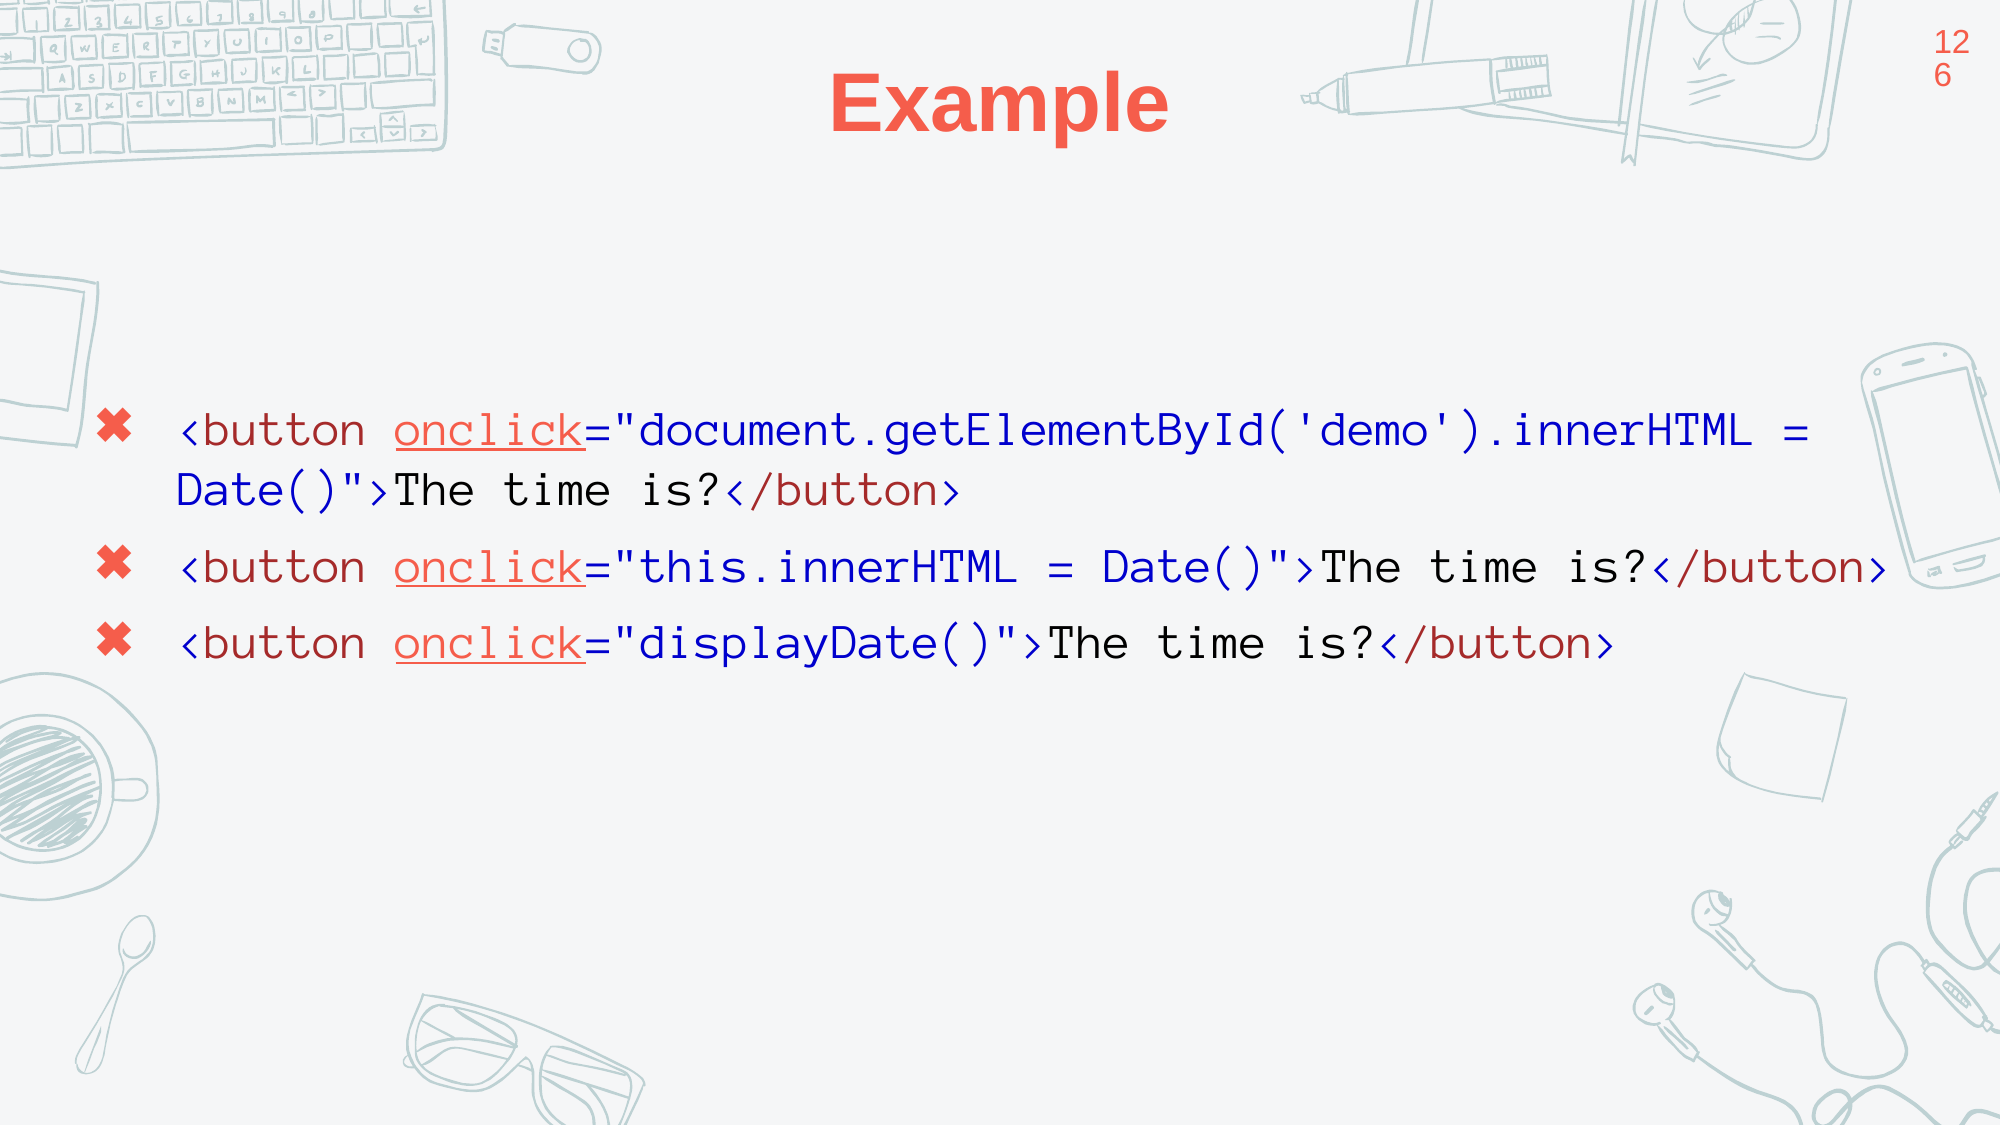

126
# Example
<button onclick="document.getElementById('demo').innerHTML = Date()">The time is?</button>
<button onclick="this.innerHTML = Date()">The time is?</button>
<button onclick="displayDate()">The time is?</button>